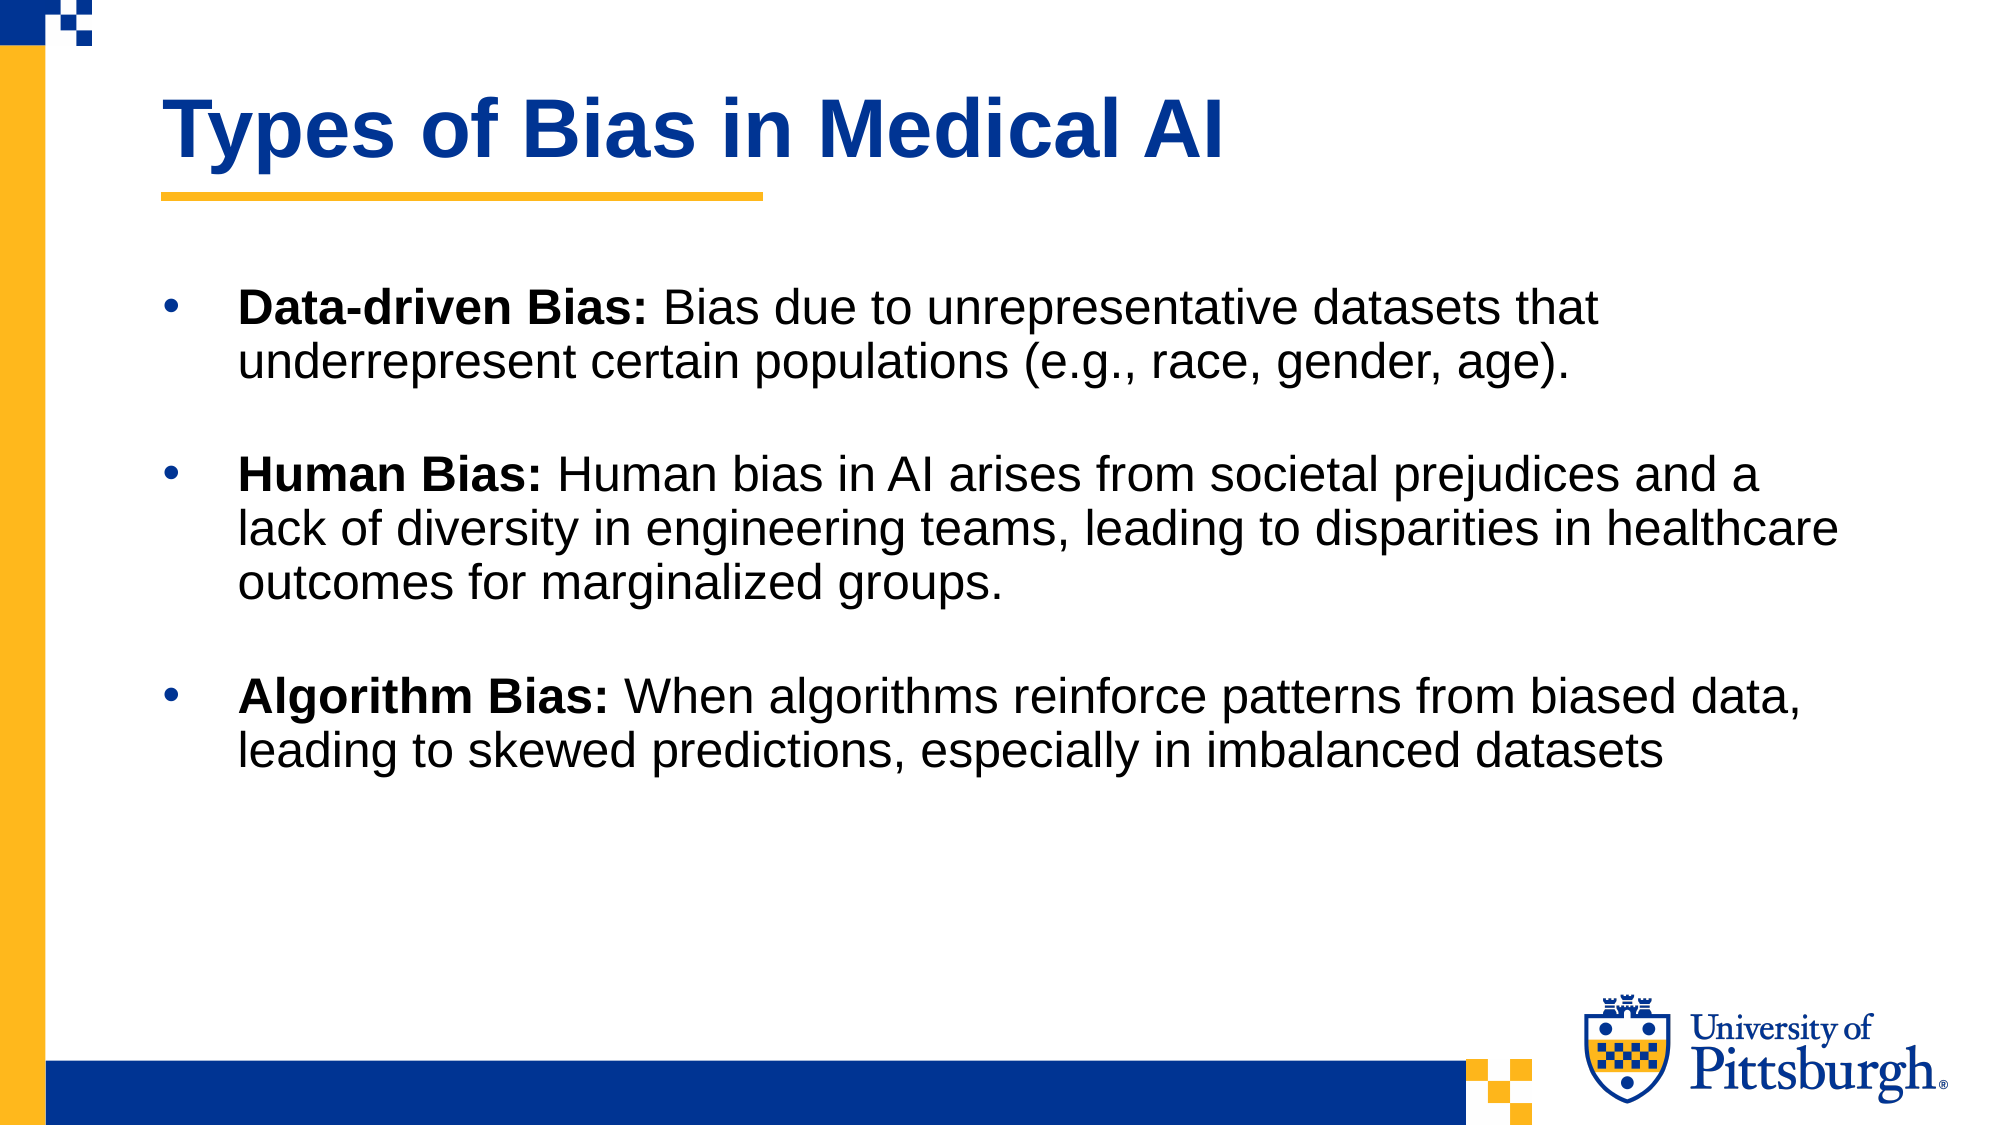

Types of Bias in Medical AI

Data-driven Bias: Bias due to unrepresentative datasets that underrepresent certain populations (e.g., race, gender, age).

Human Bias: Human bias in AI arises from societal prejudices and a lack of diversity in engineering teams, leading to disparities in healthcare outcomes for marginalized groups.

Algorithm Bias: When algorithms reinforce patterns from biased data, leading to skewed predictions, especially in imbalanced datasets